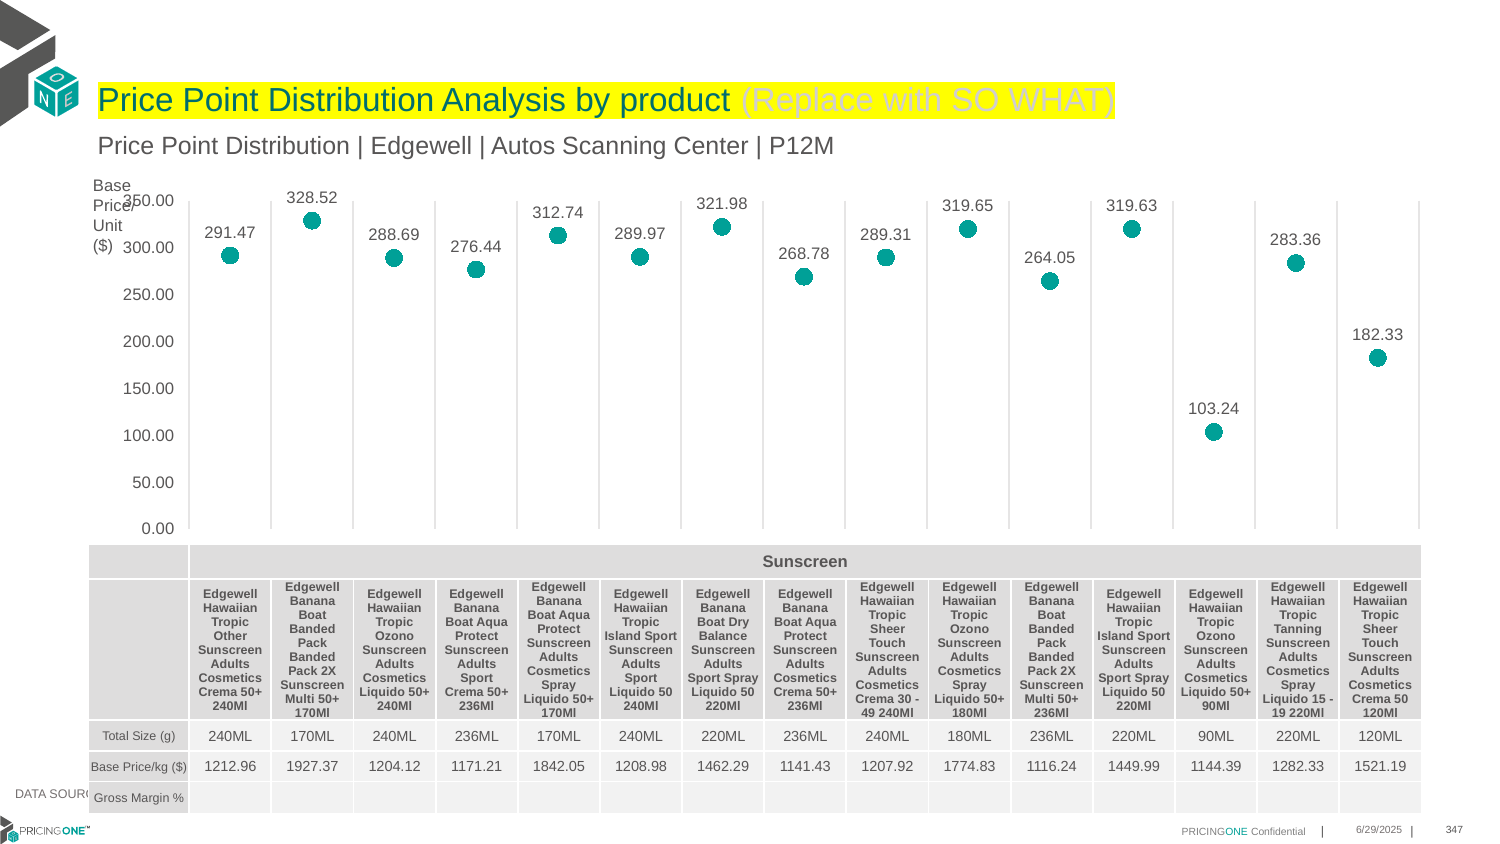

# Price Point Distribution Analysis by product (Replace with SO WHAT)
Price Point Distribution | Edgewell | Autos Scanning Center | P12M
Base Price/Unit ($)

### Chart

| Category | Base Price/Unit |
|---|---|
| Edgewell Hawaiian Tropic Other Sunscreen Adults Cosmetics Crema 50+ 240Ml | 291.47 |
| Edgewell Banana Boat Banded Pack Banded Pack 2X Sunscreen Multi 50+ 170Ml | 328.52 |
| Edgewell Hawaiian Tropic Ozono Sunscreen Adults Cosmetics Liquido 50+ 240Ml | 288.69 |
| Edgewell Banana Boat Aqua Protect Sunscreen Adults Sport Crema 50+ 236Ml | 276.44 |
| Edgewell Banana Boat Aqua Protect Sunscreen Adults Cosmetics Spray Liquido 50+ 170Ml | 312.74 |
| Edgewell Hawaiian Tropic Island Sport Sunscreen Adults Sport Liquido 50 240Ml | 289.97 |
| Edgewell Banana Boat Dry Balance Sunscreen Adults Sport Spray Liquido 50 220Ml | 321.98 |
| Edgewell Banana Boat Aqua Protect Sunscreen Adults Cosmetics Crema 50+ 236Ml | 268.78 |
| Edgewell Hawaiian Tropic Sheer Touch Sunscreen Adults Cosmetics Crema 30 - 49 240Ml | 289.31 |
| Edgewell Hawaiian Tropic Ozono Sunscreen Adults Cosmetics Spray Liquido 50+ 180Ml | 319.65 |
| Edgewell Banana Boat Banded Pack Banded Pack 2X Sunscreen Multi 50+ 236Ml | 264.05 |
| Edgewell Hawaiian Tropic Island Sport Sunscreen Adults Sport Spray Liquido 50 220Ml | 319.63 |
| Edgewell Hawaiian Tropic Ozono Sunscreen Adults Cosmetics Liquido 50+ 90Ml | 103.24 |
| Edgewell Hawaiian Tropic Tanning Sunscreen Adults Cosmetics Spray Liquido 15 - 19 220Ml | 283.36 |
| Edgewell Hawaiian Tropic Sheer Touch Sunscreen Adults Cosmetics Crema 50 120Ml | 182.33 |
|  | Sunscreen | Sunscreen | Sunscreen | Sunscreen | Sunscreen | Sunscreen | Sunscreen | Sunscreen | Sunscreen | Sunscreen | Sunscreen | Sunscreen | Sunscreen | Sunscreen | Sunscreen |
| --- | --- | --- | --- | --- | --- | --- | --- | --- | --- | --- | --- | --- | --- | --- | --- |
|  | Edgewell Hawaiian Tropic Other Sunscreen Adults Cosmetics Crema 50+ 240Ml | Edgewell Banana Boat Banded Pack Banded Pack 2X Sunscreen Multi 50+ 170Ml | Edgewell Hawaiian Tropic Ozono Sunscreen Adults Cosmetics Liquido 50+ 240Ml | Edgewell Banana Boat Aqua Protect Sunscreen Adults Sport Crema 50+ 236Ml | Edgewell Banana Boat Aqua Protect Sunscreen Adults Cosmetics Spray Liquido 50+ 170Ml | Edgewell Hawaiian Tropic Island Sport Sunscreen Adults Sport Liquido 50 240Ml | Edgewell Banana Boat Dry Balance Sunscreen Adults Sport Spray Liquido 50 220Ml | Edgewell Banana Boat Aqua Protect Sunscreen Adults Cosmetics Crema 50+ 236Ml | Edgewell Hawaiian Tropic Sheer Touch Sunscreen Adults Cosmetics Crema 30 - 49 240Ml | Edgewell Hawaiian Tropic Ozono Sunscreen Adults Cosmetics Spray Liquido 50+ 180Ml | Edgewell Banana Boat Banded Pack Banded Pack 2X Sunscreen Multi 50+ 236Ml | Edgewell Hawaiian Tropic Island Sport Sunscreen Adults Sport Spray Liquido 50 220Ml | Edgewell Hawaiian Tropic Ozono Sunscreen Adults Cosmetics Liquido 50+ 90Ml | Edgewell Hawaiian Tropic Tanning Sunscreen Adults Cosmetics Spray Liquido 15 - 19 220Ml | Edgewell Hawaiian Tropic Sheer Touch Sunscreen Adults Cosmetics Crema 50 120Ml |
| Total Size (g) | 240ML | 170ML | 240ML | 236ML | 170ML | 240ML | 220ML | 236ML | 240ML | 180ML | 236ML | 220ML | 90ML | 220ML | 120ML |
| Base Price/kg ($) | 1212.96 | 1927.37 | 1204.12 | 1171.21 | 1842.05 | 1208.98 | 1462.29 | 1141.43 | 1207.92 | 1774.83 | 1116.24 | 1449.99 | 1144.39 | 1282.33 | 1521.19 |
| Gross Margin % |  |  |  |  |  |  |  |  |  |  |  |  |  |  |  |
DATA SOURCE: Trade Panel/Retailer Data | April  2025
6/29/2025
347